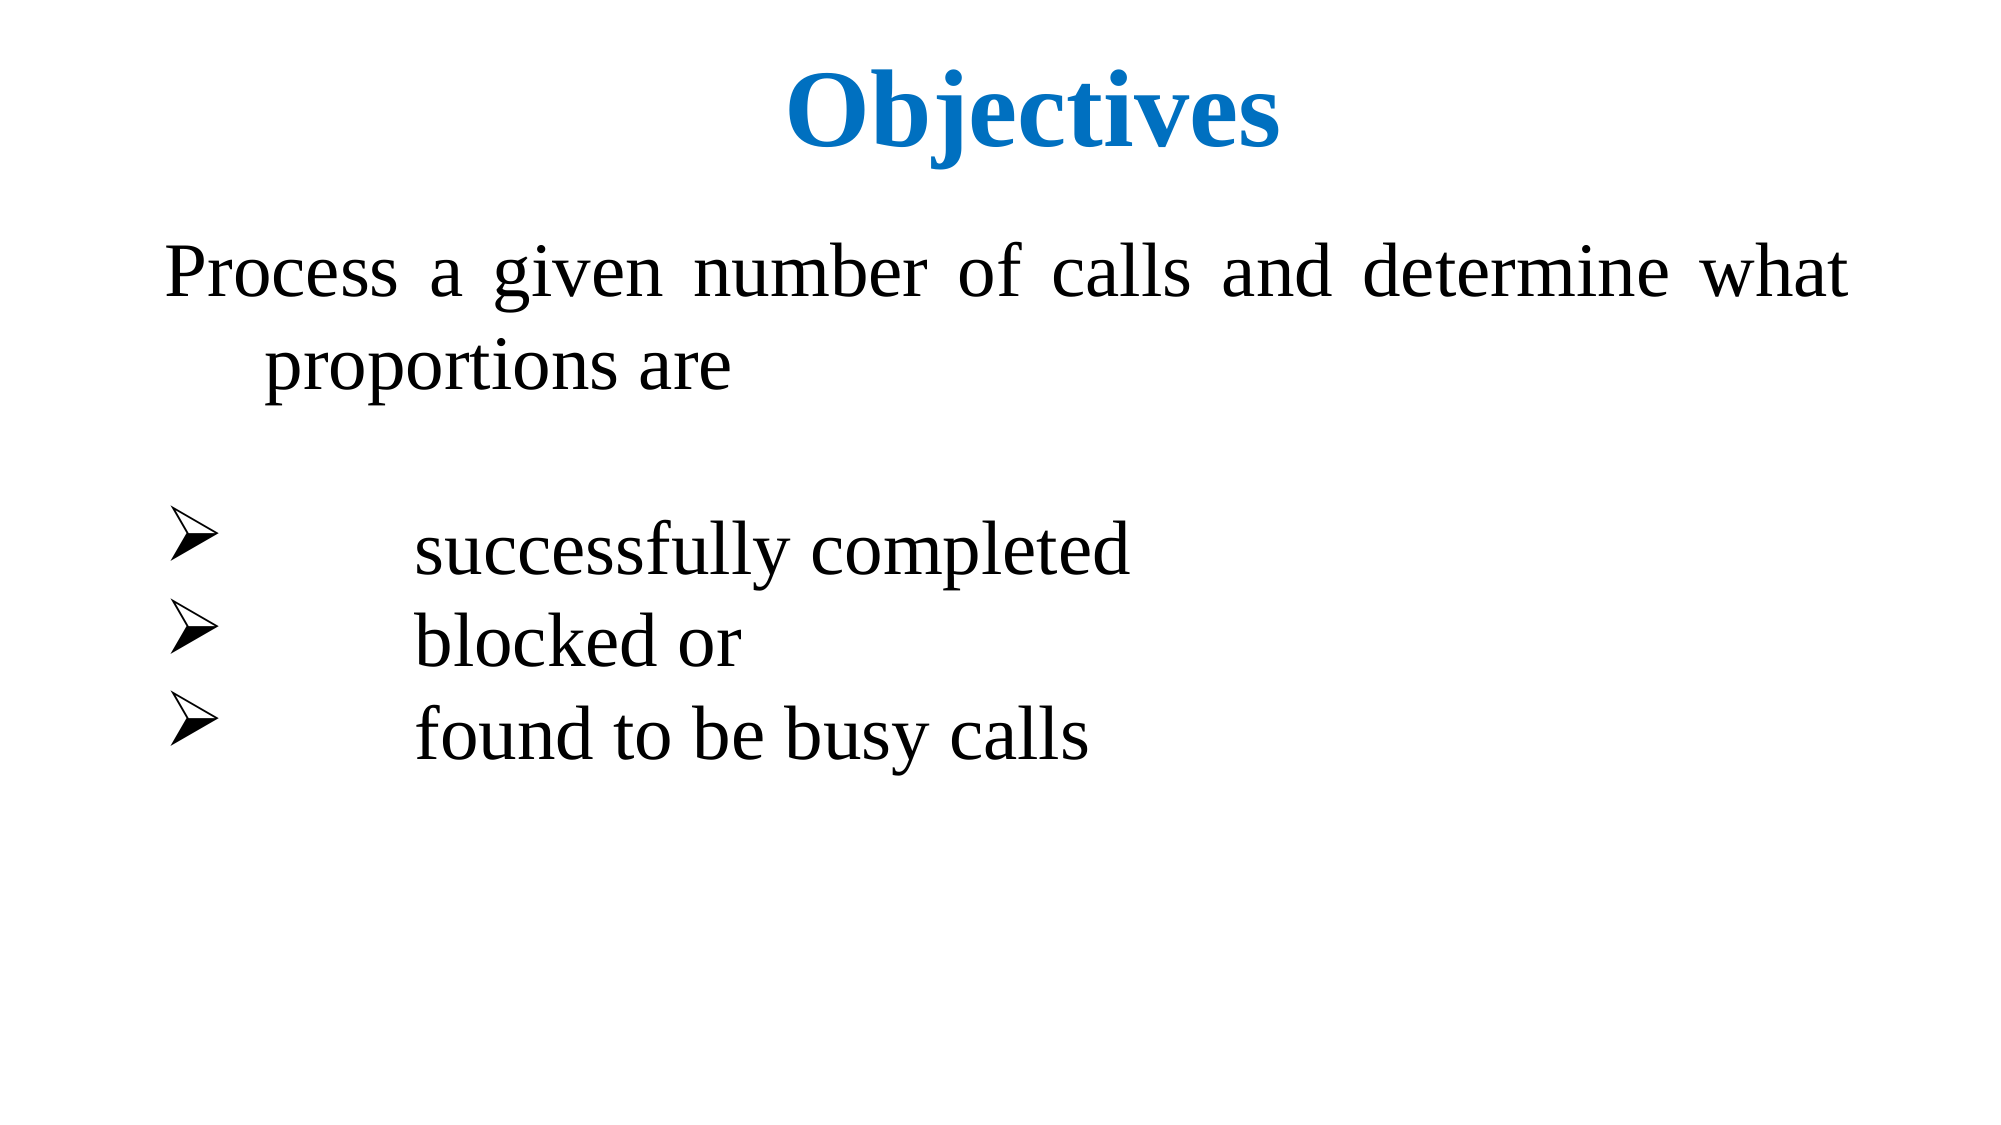

Objectives
Process a given number of calls and determine what proportions are

	successfully completed
	blocked or
	found to be busy calls
28